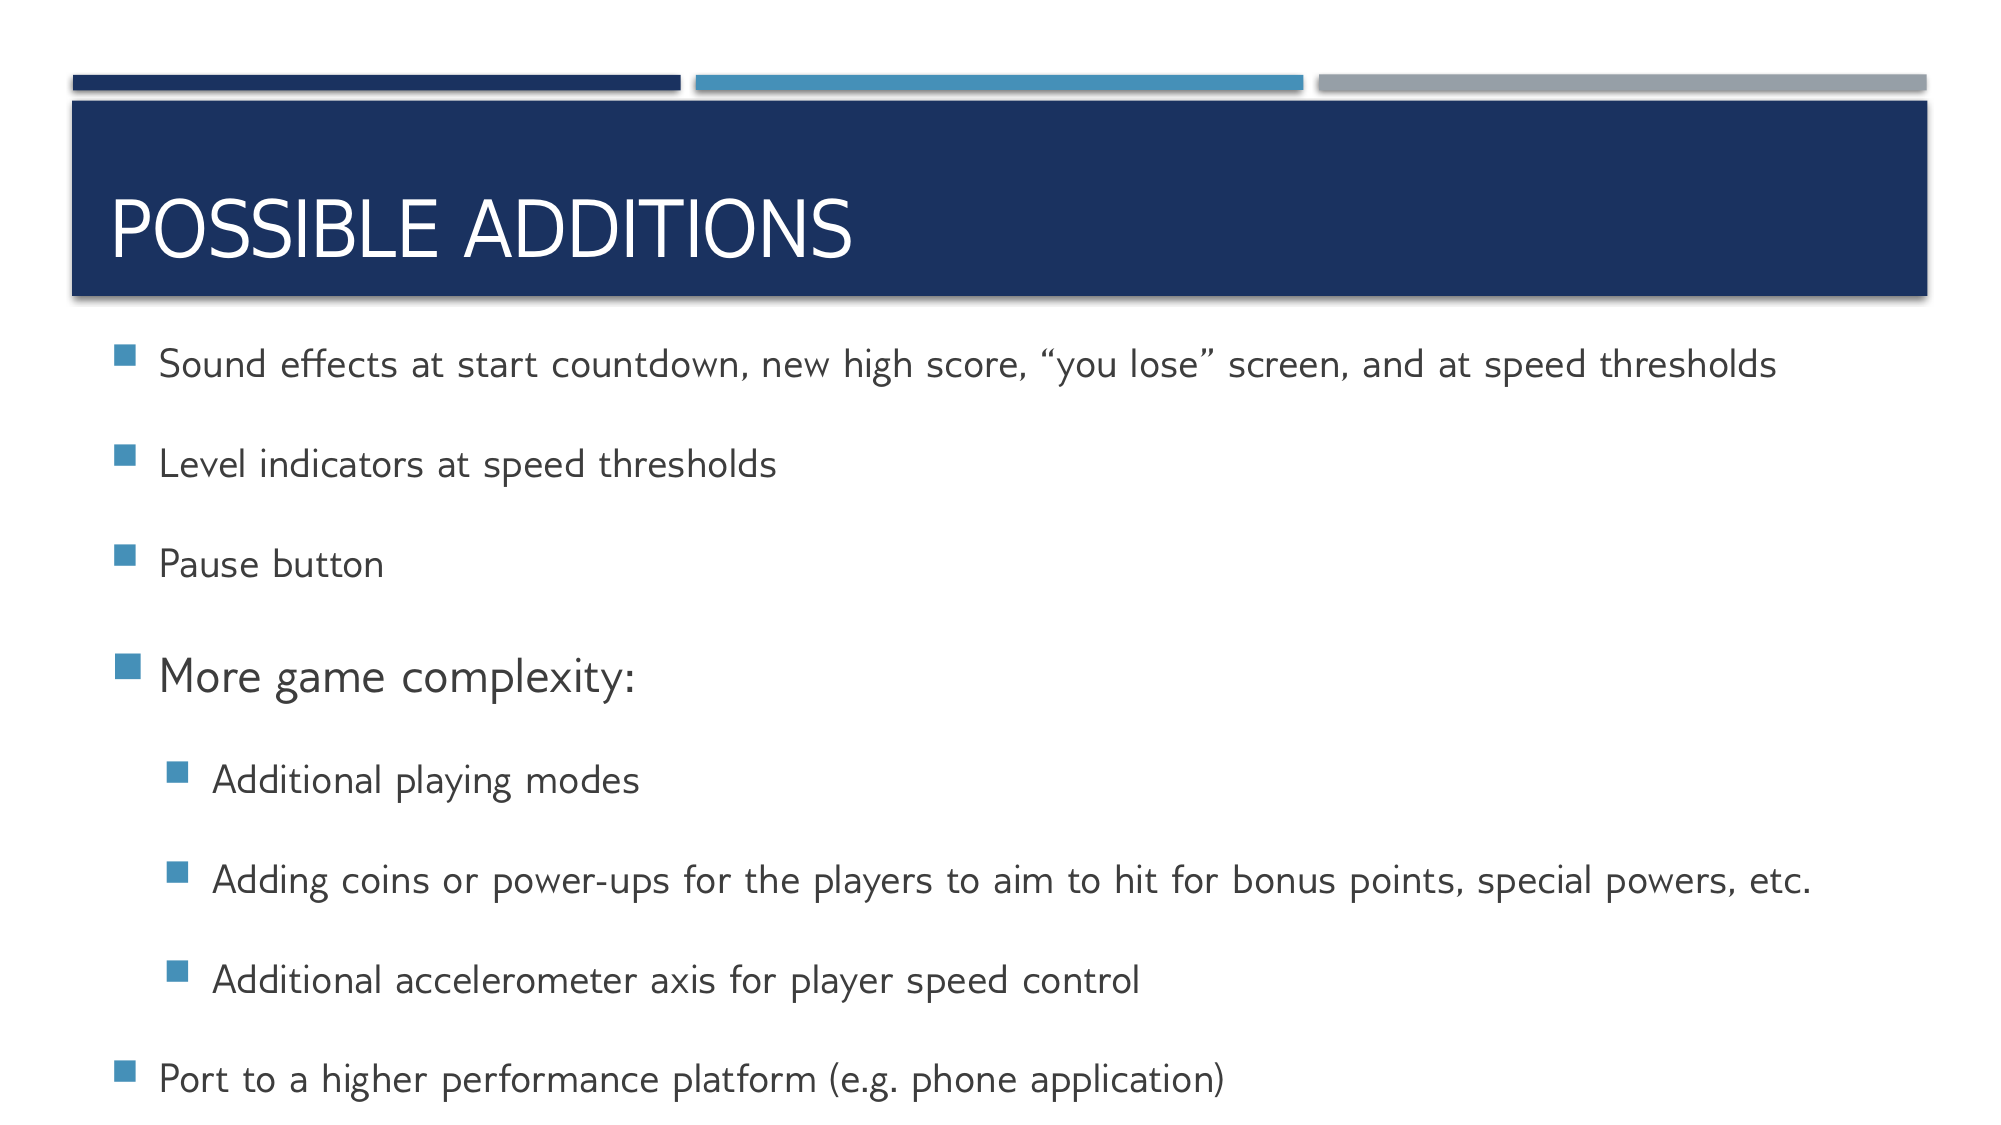

# Possible Additions
Sound effects at start countdown, new high score, “you lose” screen, and at speed thresholds
Level indicators at speed thresholds
Pause button
More game complexity:
Additional playing modes
Adding coins or power-ups for the players to aim to hit for bonus points, special powers, etc.
Additional accelerometer axis for player speed control
Port to a higher performance platform (e.g. phone application)